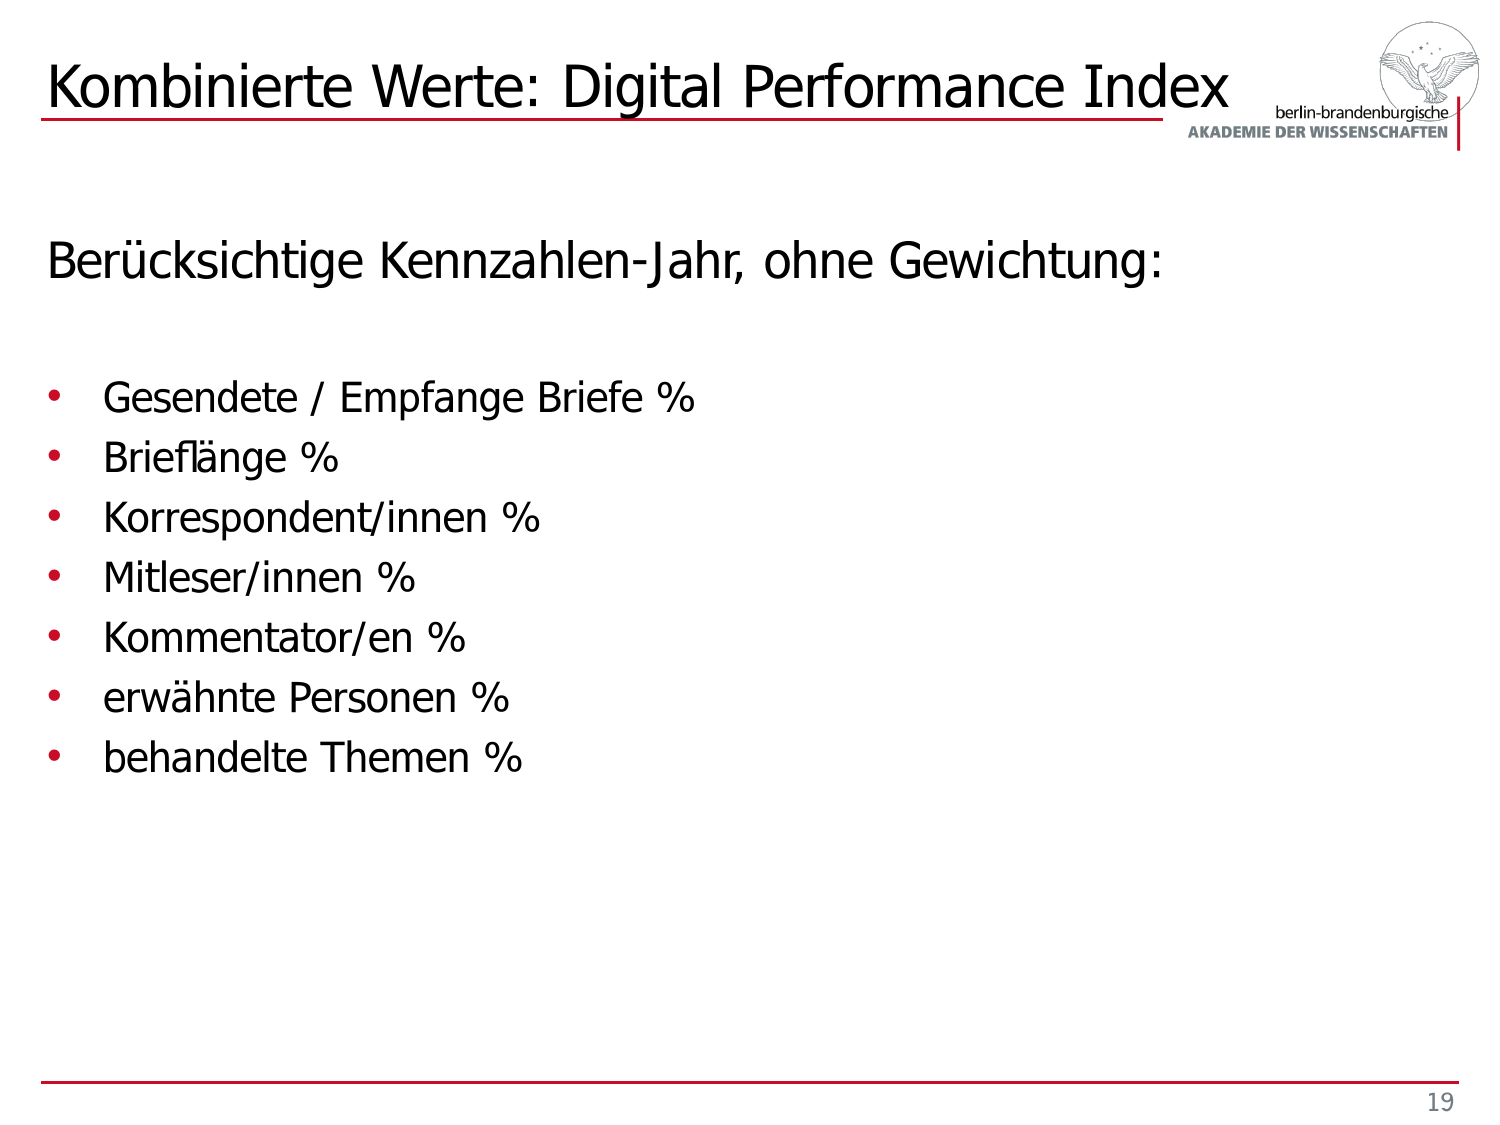

# Kombinierte Werte: Digital Performance Index

Berücksichtige Kennzahlen-Jahr, ohne Gewichtung:

Gesendete / Empfange Briefe %
Brieflänge %
Korrespondent/innen %
Mitleser/innen %
Kommentator/en %
erwähnte Personen %
behandelte Themen %

19